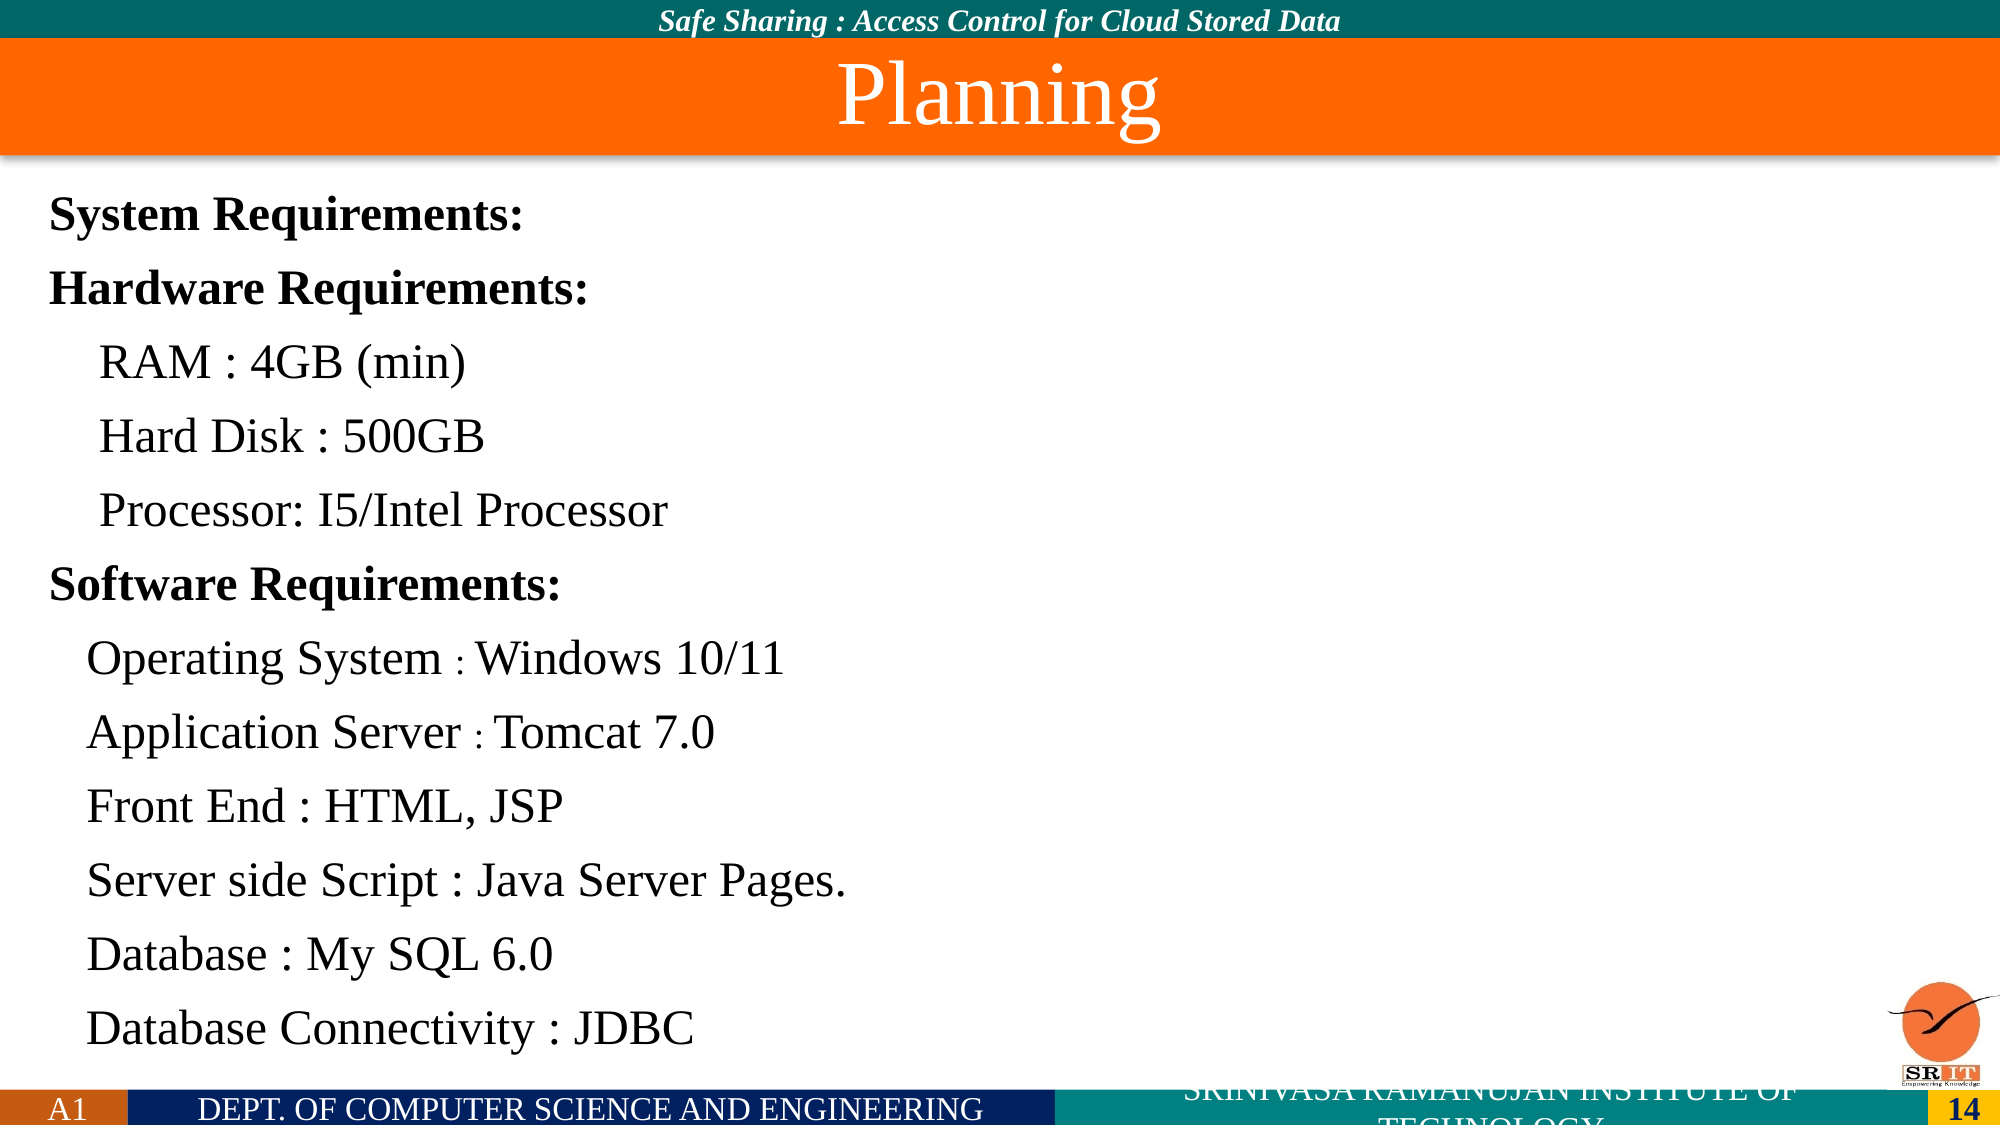

# Planning
System Requirements:
Hardware Requirements:
    RAM : 4GB (min)
    Hard Disk : 500GB
    Processor: I5/Intel Processor
Software Requirements:
   Operating System : Windows 10/11
    Application Server : Tomcat 7.0
   Front End : HTML, JSP
   Server side Script : Java Server Pages.
   Database : My SQL 6.0
    Database Connectivity : JDBC